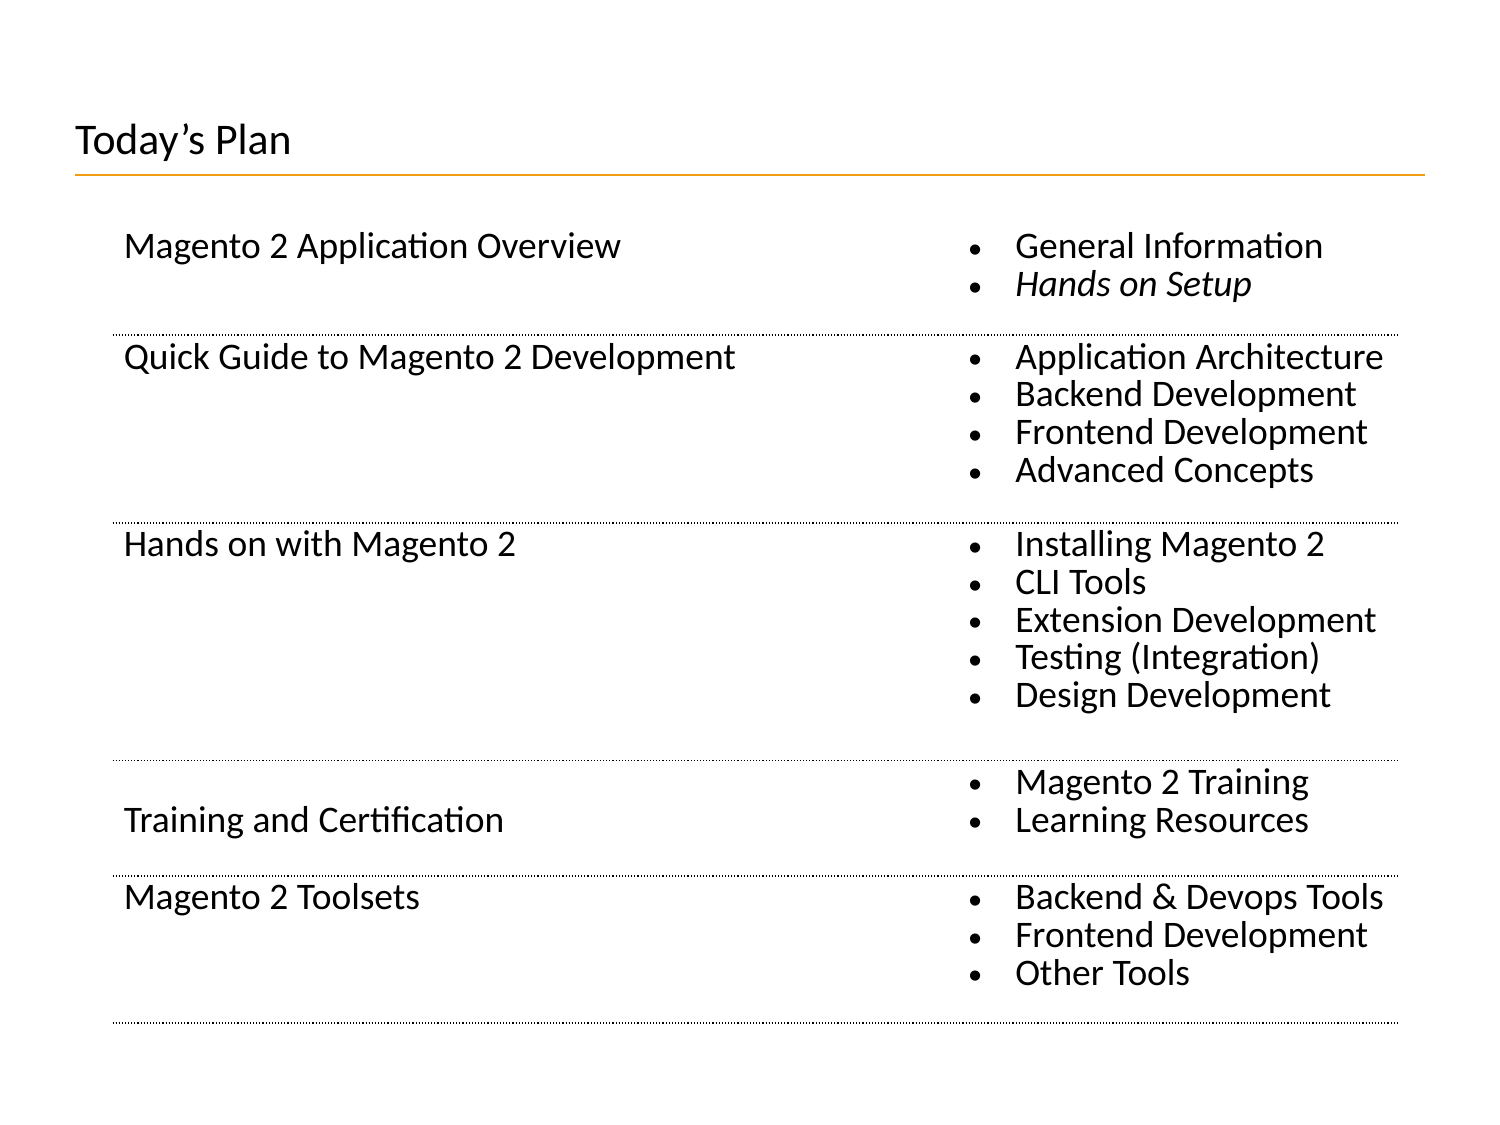

# Today’s Plan
| Magento 2 Application Overview | General Information Hands on Setup |
| --- | --- |
| Quick Guide to Magento 2 Development | Application Architecture Backend Development Frontend Development Advanced Concepts |
| Hands on with Magento 2 | Installing Magento 2 CLI Tools Extension Development Testing (Integration) Design Development |
| Training and Certification | Magento 2 Training Learning Resources |
| Magento 2 Toolsets | Backend & Devops Tools Frontend Development Other Tools |